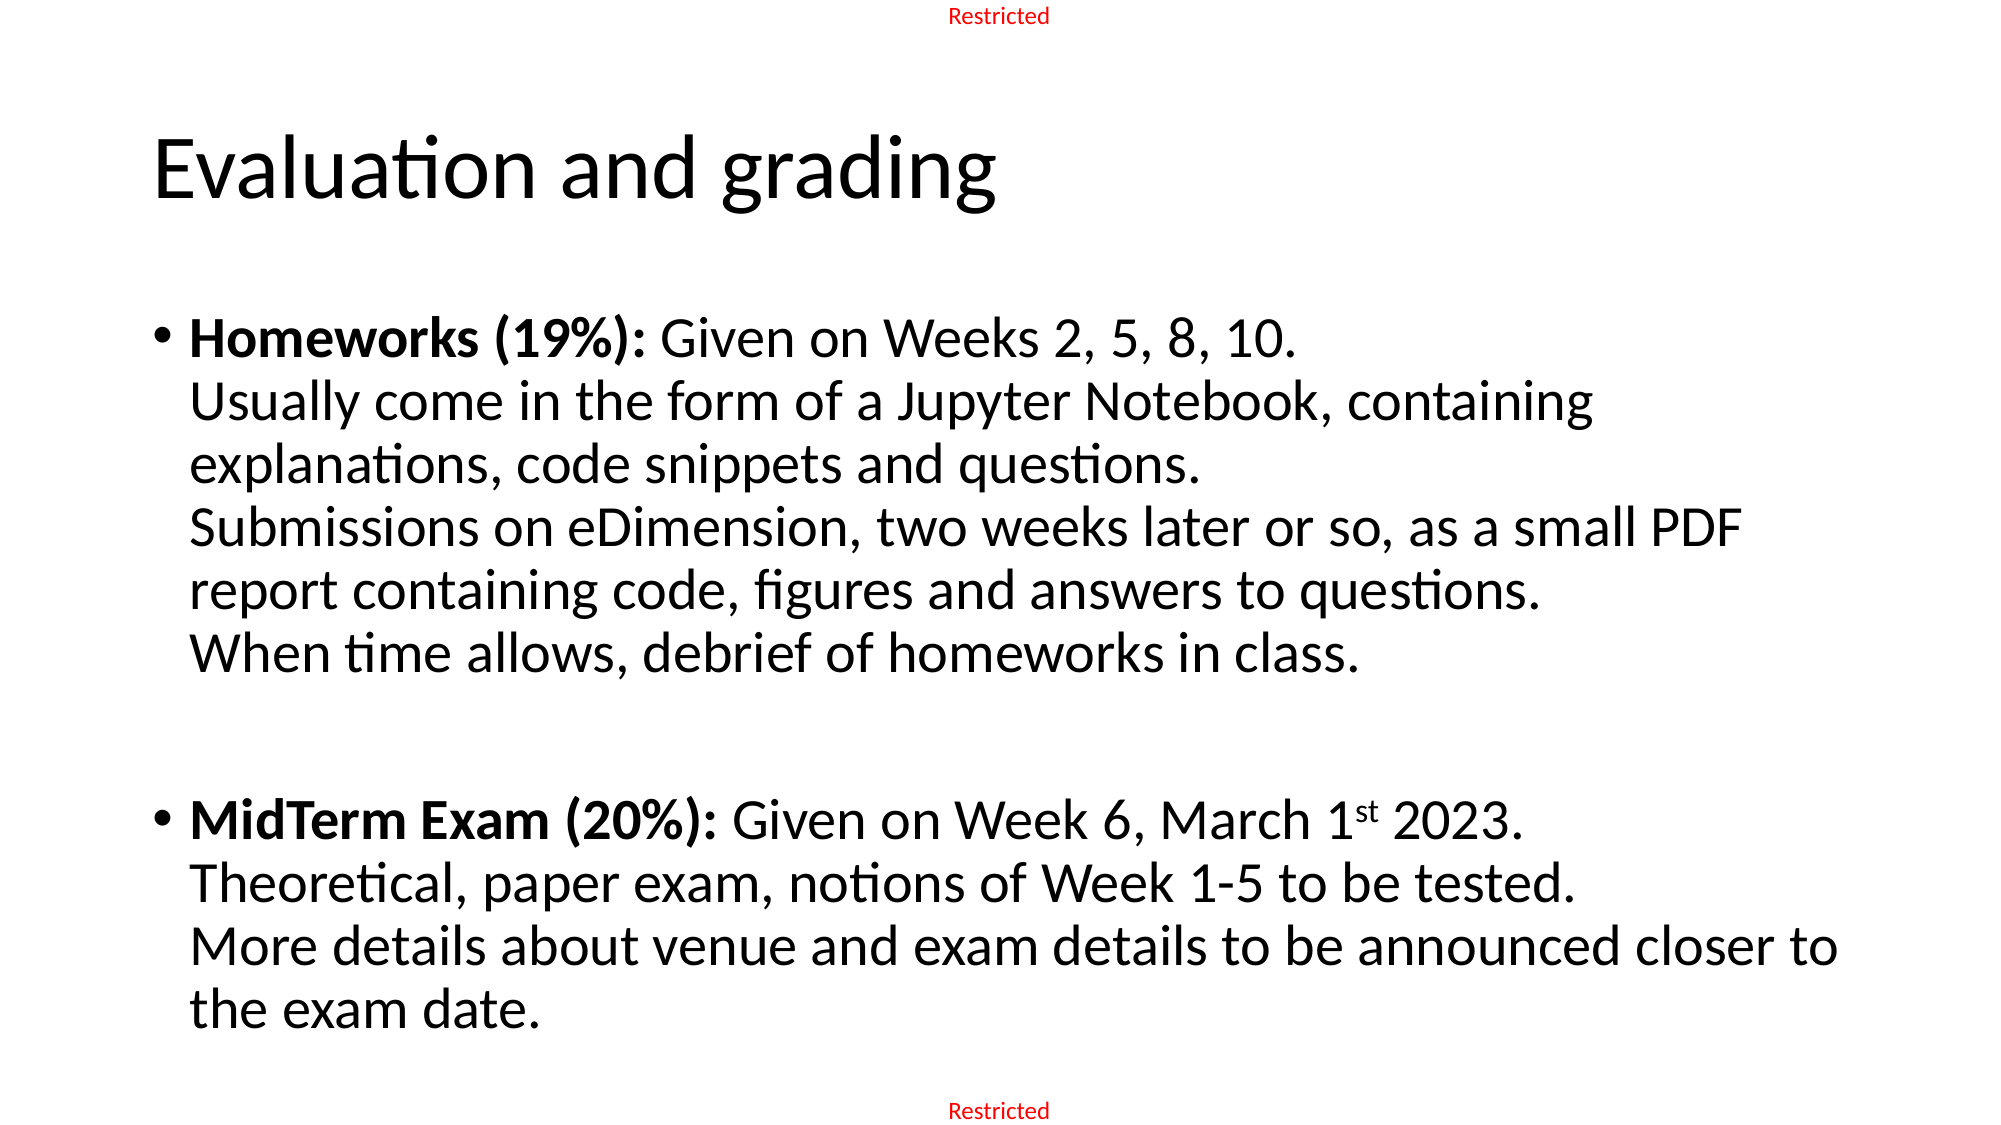

# Evaluation and grading
Homeworks (19%): Given on Weeks 2, 5, 8, 10.
Usually come in the form of a Jupyter Notebook, containing explanations, code snippets and questions.
Submissions on eDimension, two weeks later or so, as a small PDF report containing code, figures and answers to questions.
When time allows, debrief of homeworks in class.

MidTerm Exam (20%): Given on Week 6, March 1st 2023.
Theoretical, paper exam, notions of Week 1-5 to be tested.
More details about venue and exam details to be announced closer to the exam date.